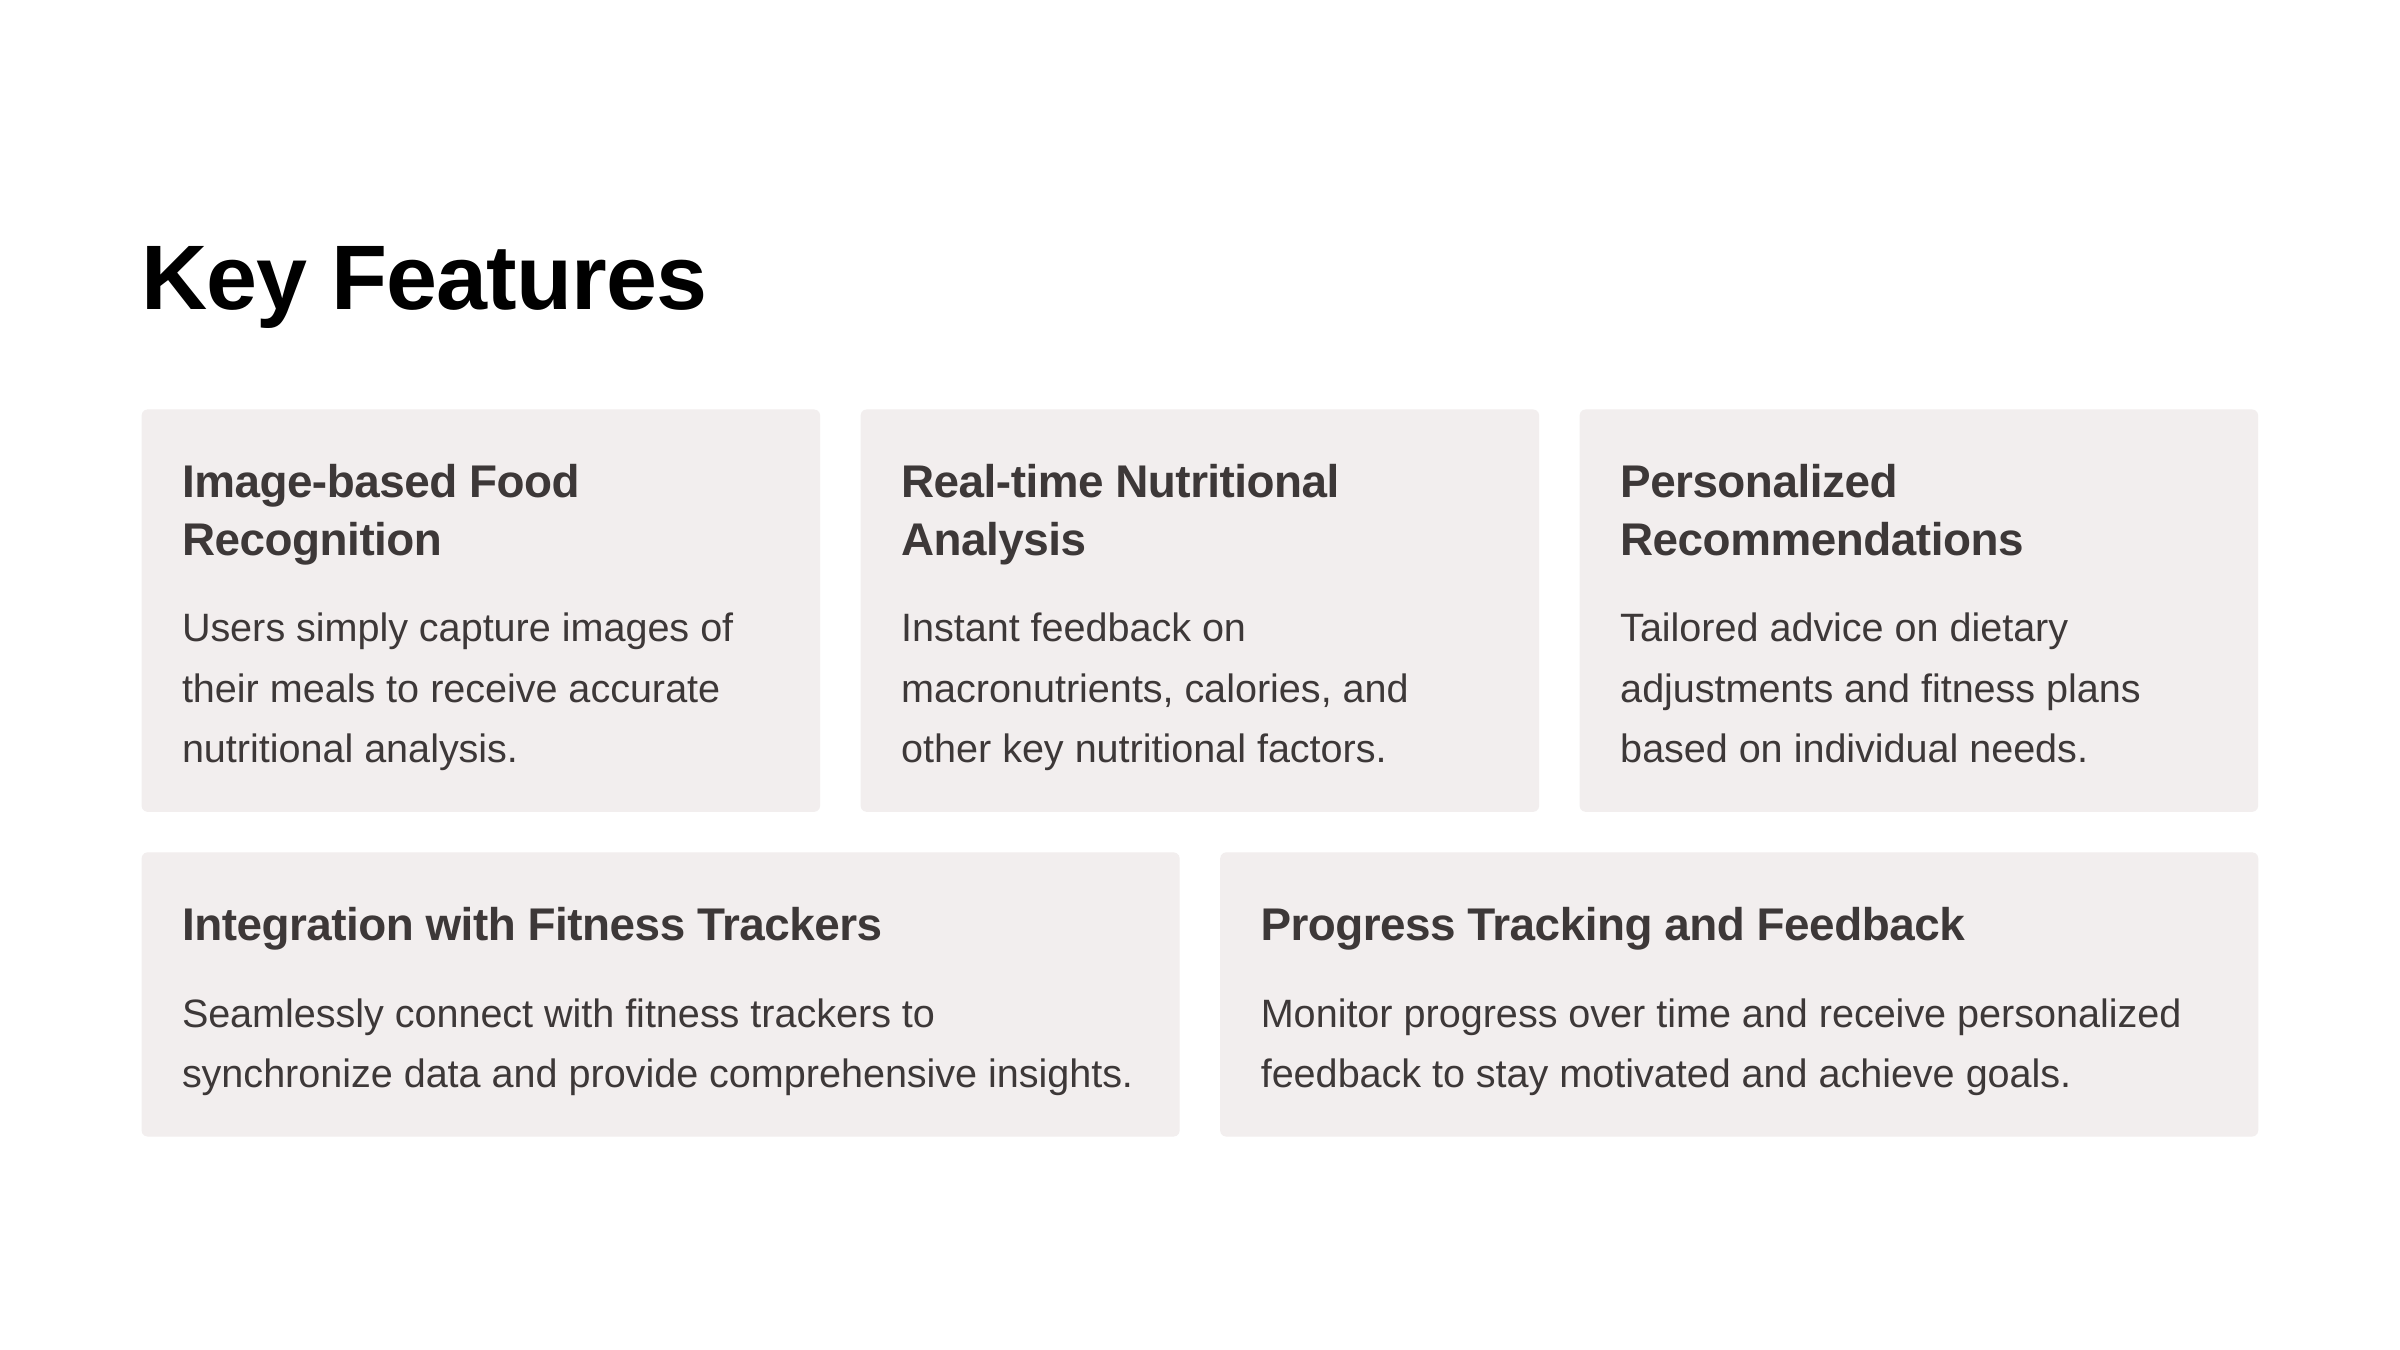

Key Features

Image-based Food Recognition
Real-time Nutritional Analysis
Personalized Recommendations
Users simply capture images of their meals to receive accurate nutritional analysis.
Instant feedback on macronutrients, calories, and other key nutritional factors.
Tailored advice on dietary adjustments and fitness plans based on individual needs.

Integration with Fitness Trackers
Progress Tracking and Feedback
Seamlessly connect with fitness trackers to synchronize data and provide comprehensive insights.
Monitor progress over time and receive personalized feedback to stay motivated and achieve goals.